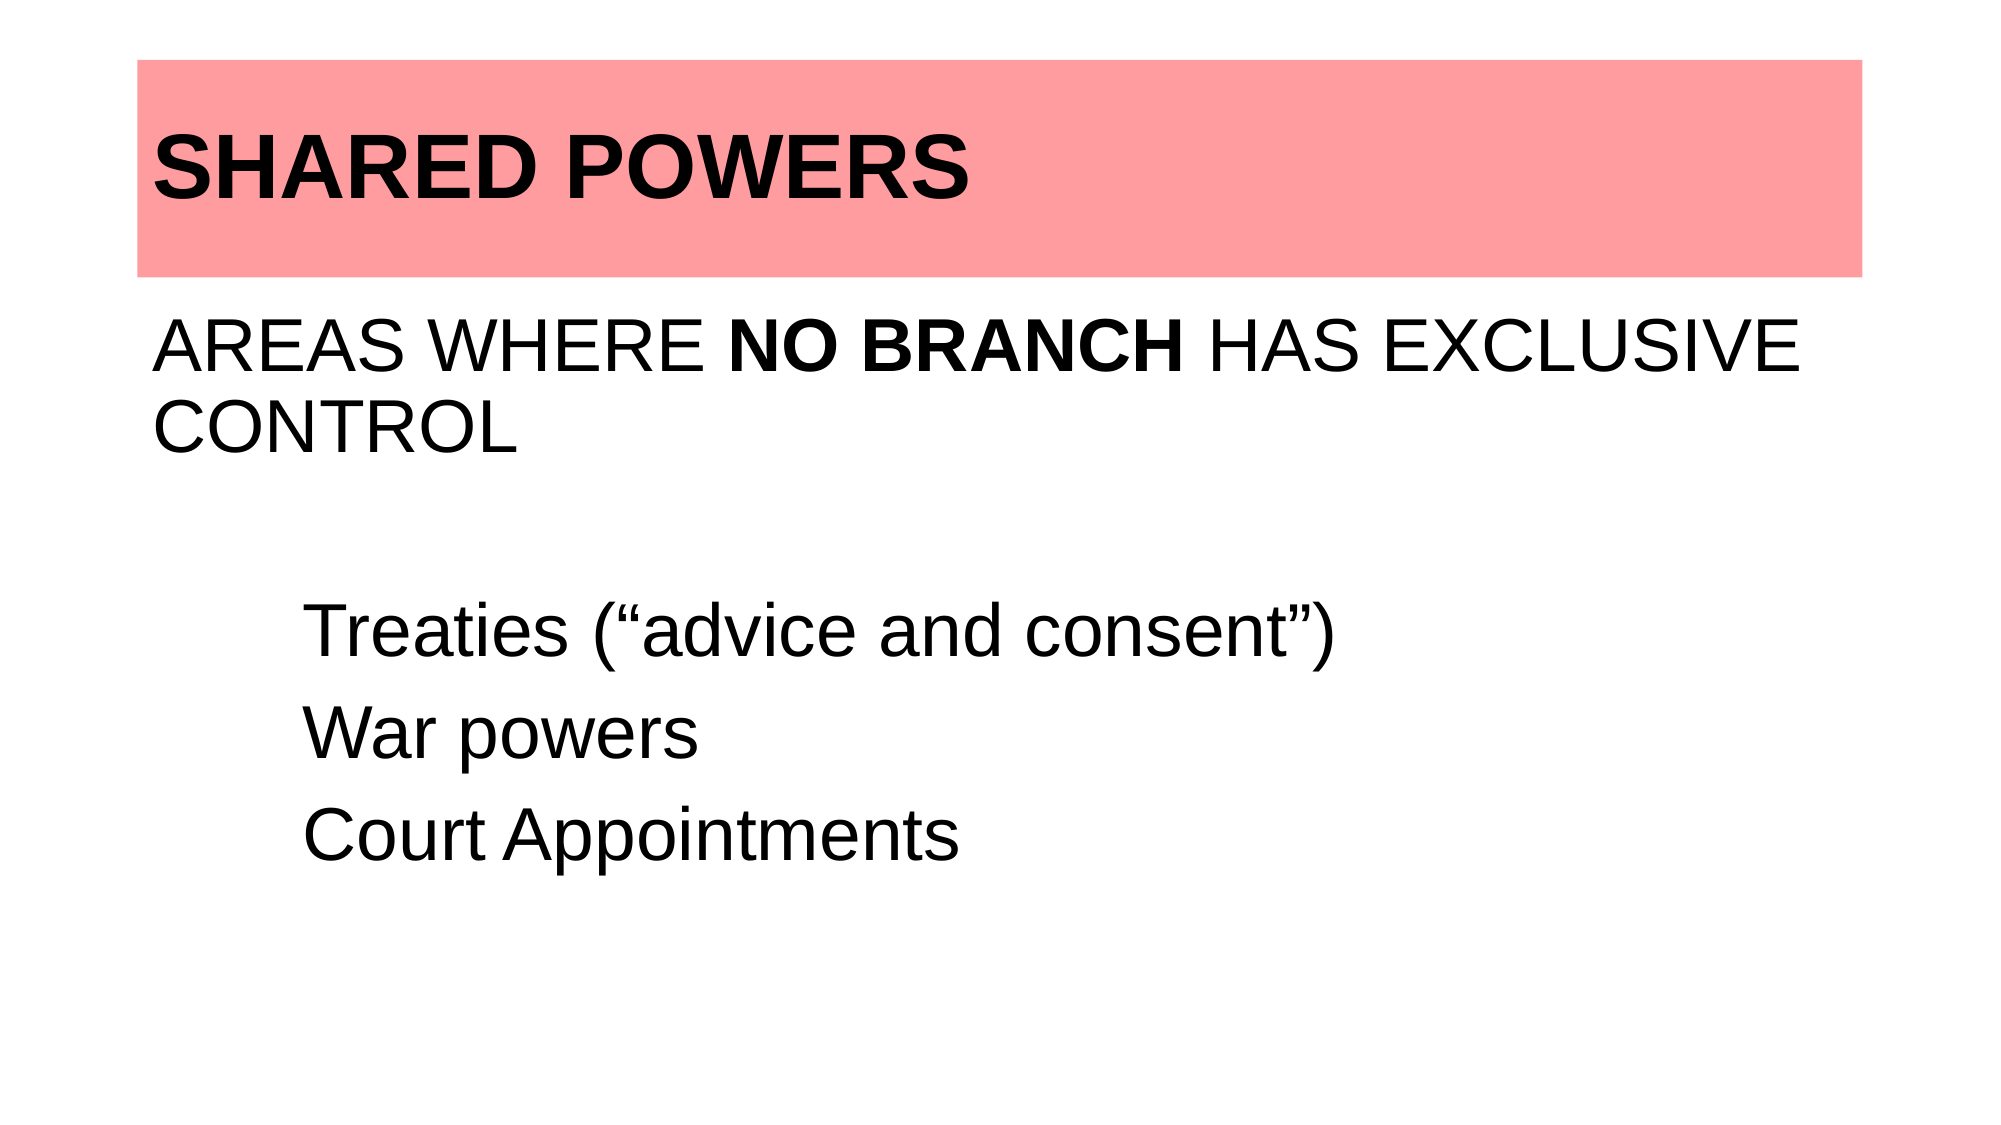

# Shared powers
Areas where no branch has exclusive control

	Treaties (“advice and consent”)
	War powers
	Court Appointments